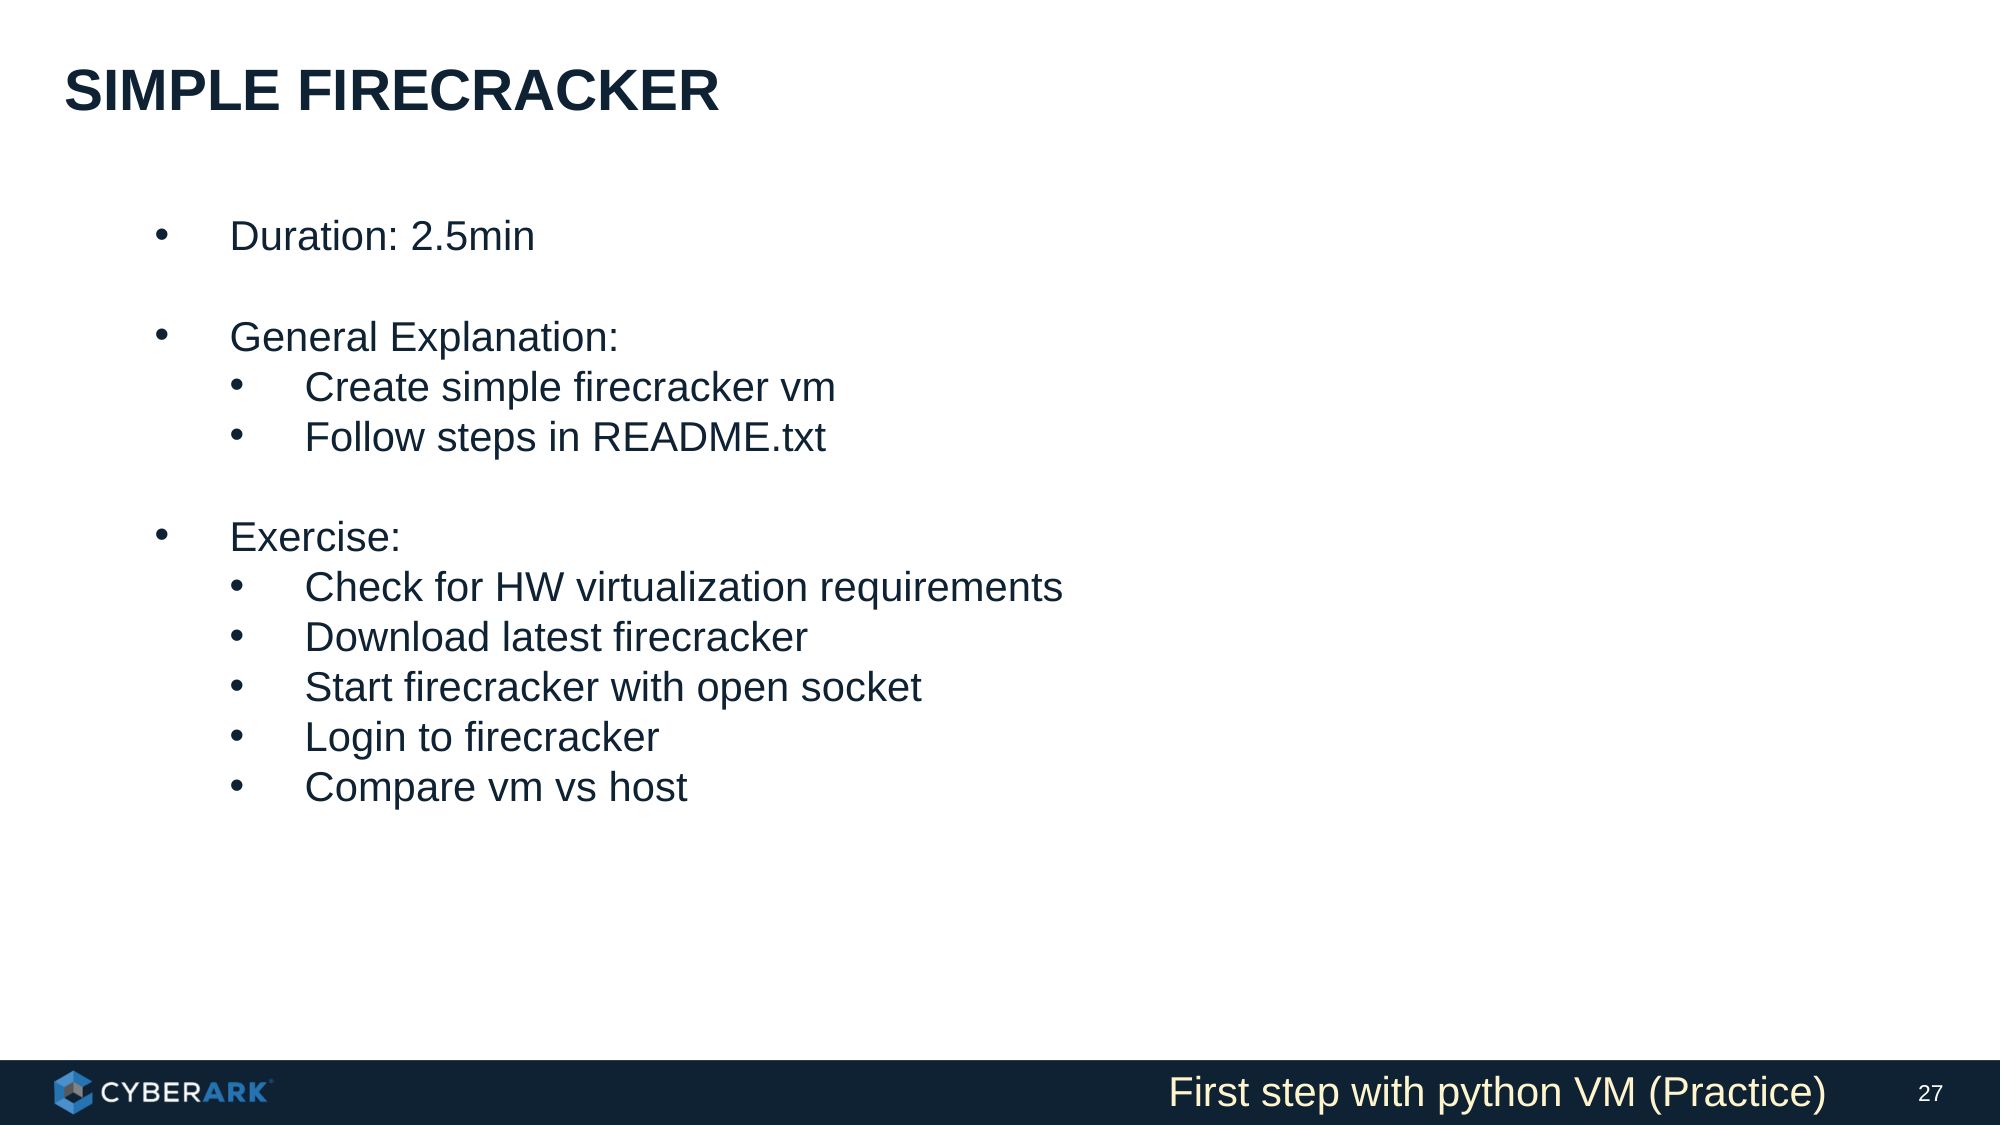

# Simple Firecracker

Duration: 2.5min

General Explanation:
Create simple firecracker vm
Follow steps in README.txt

Exercise:
Check for HW virtualization requirements
Download latest firecracker
Start firecracker with open socket
Login to firecracker
Compare vm vs host
First step with python VM (Practice)
27